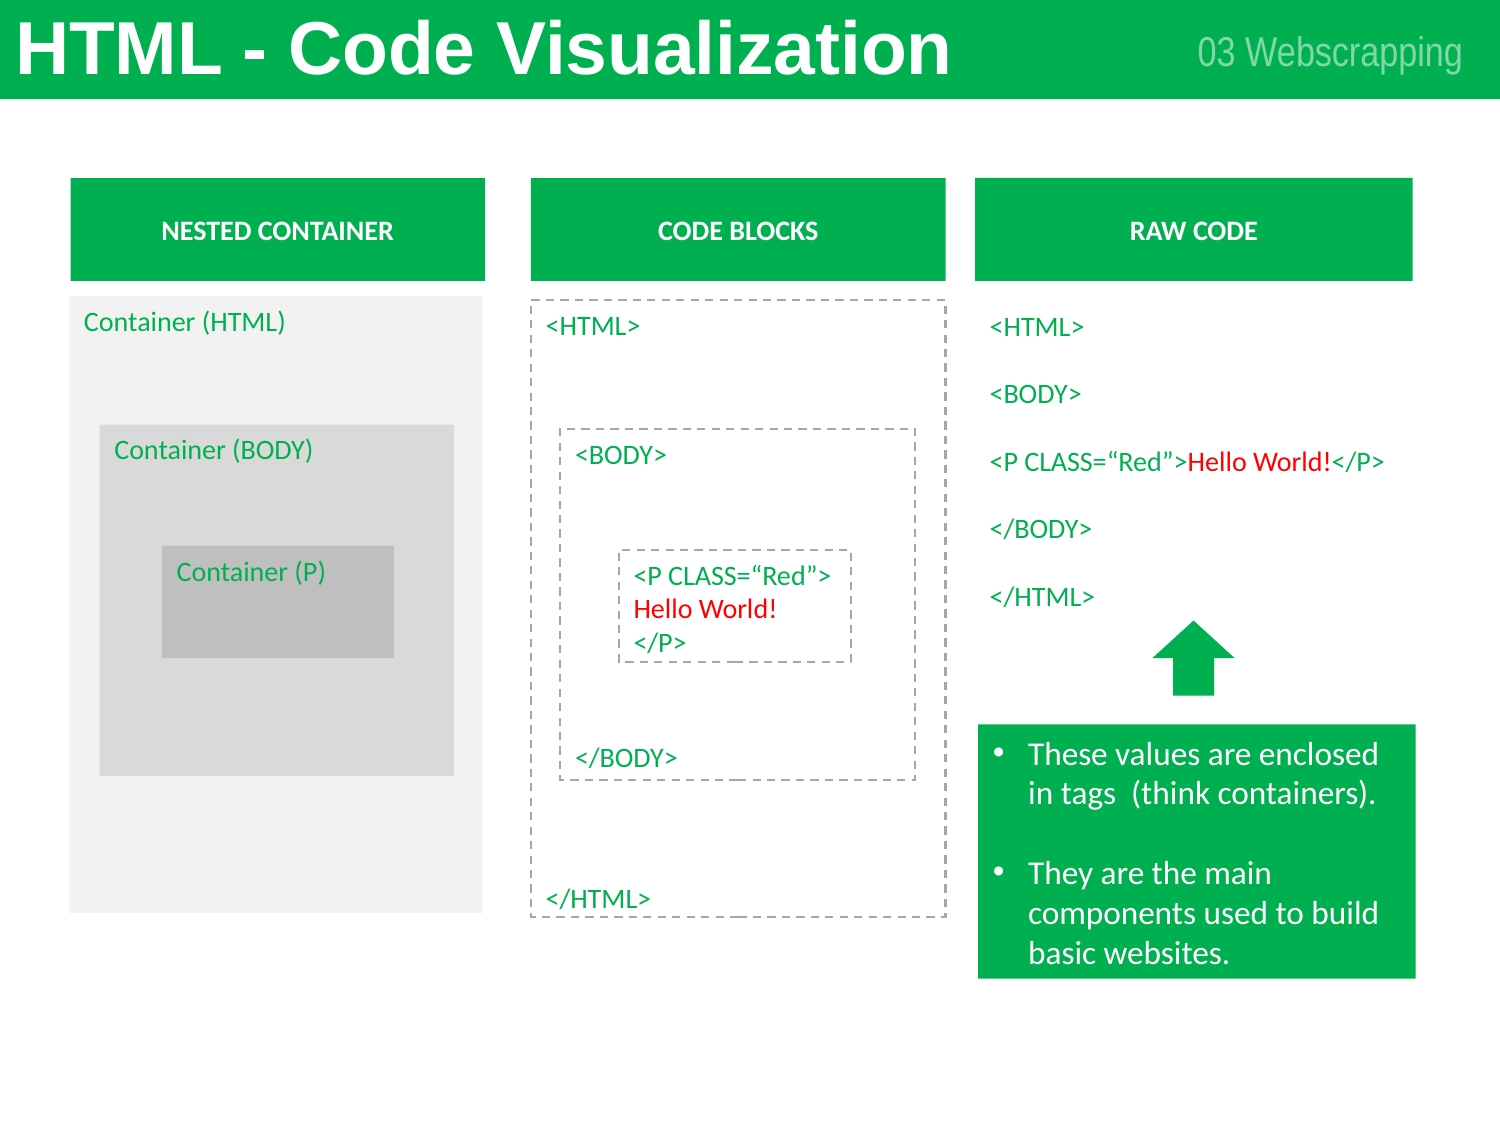

# HTML - Code Visualization
03 Webscrapping
RAW CODE
NESTED CONTAINER
CODE BLOCKS
Container (HTML)
<HTML>

</HTML>
<HTML>

<BODY>

<P CLASS=“Red”>Hello World!</P>

</BODY>

</HTML>
Container (BODY)
<BODY>

</BODY>

Container (P)
<P CLASS=“Red”>
Hello World!
</P>

These values are enclosed in tags  (think containers).

They are the main components used to build basic websites.